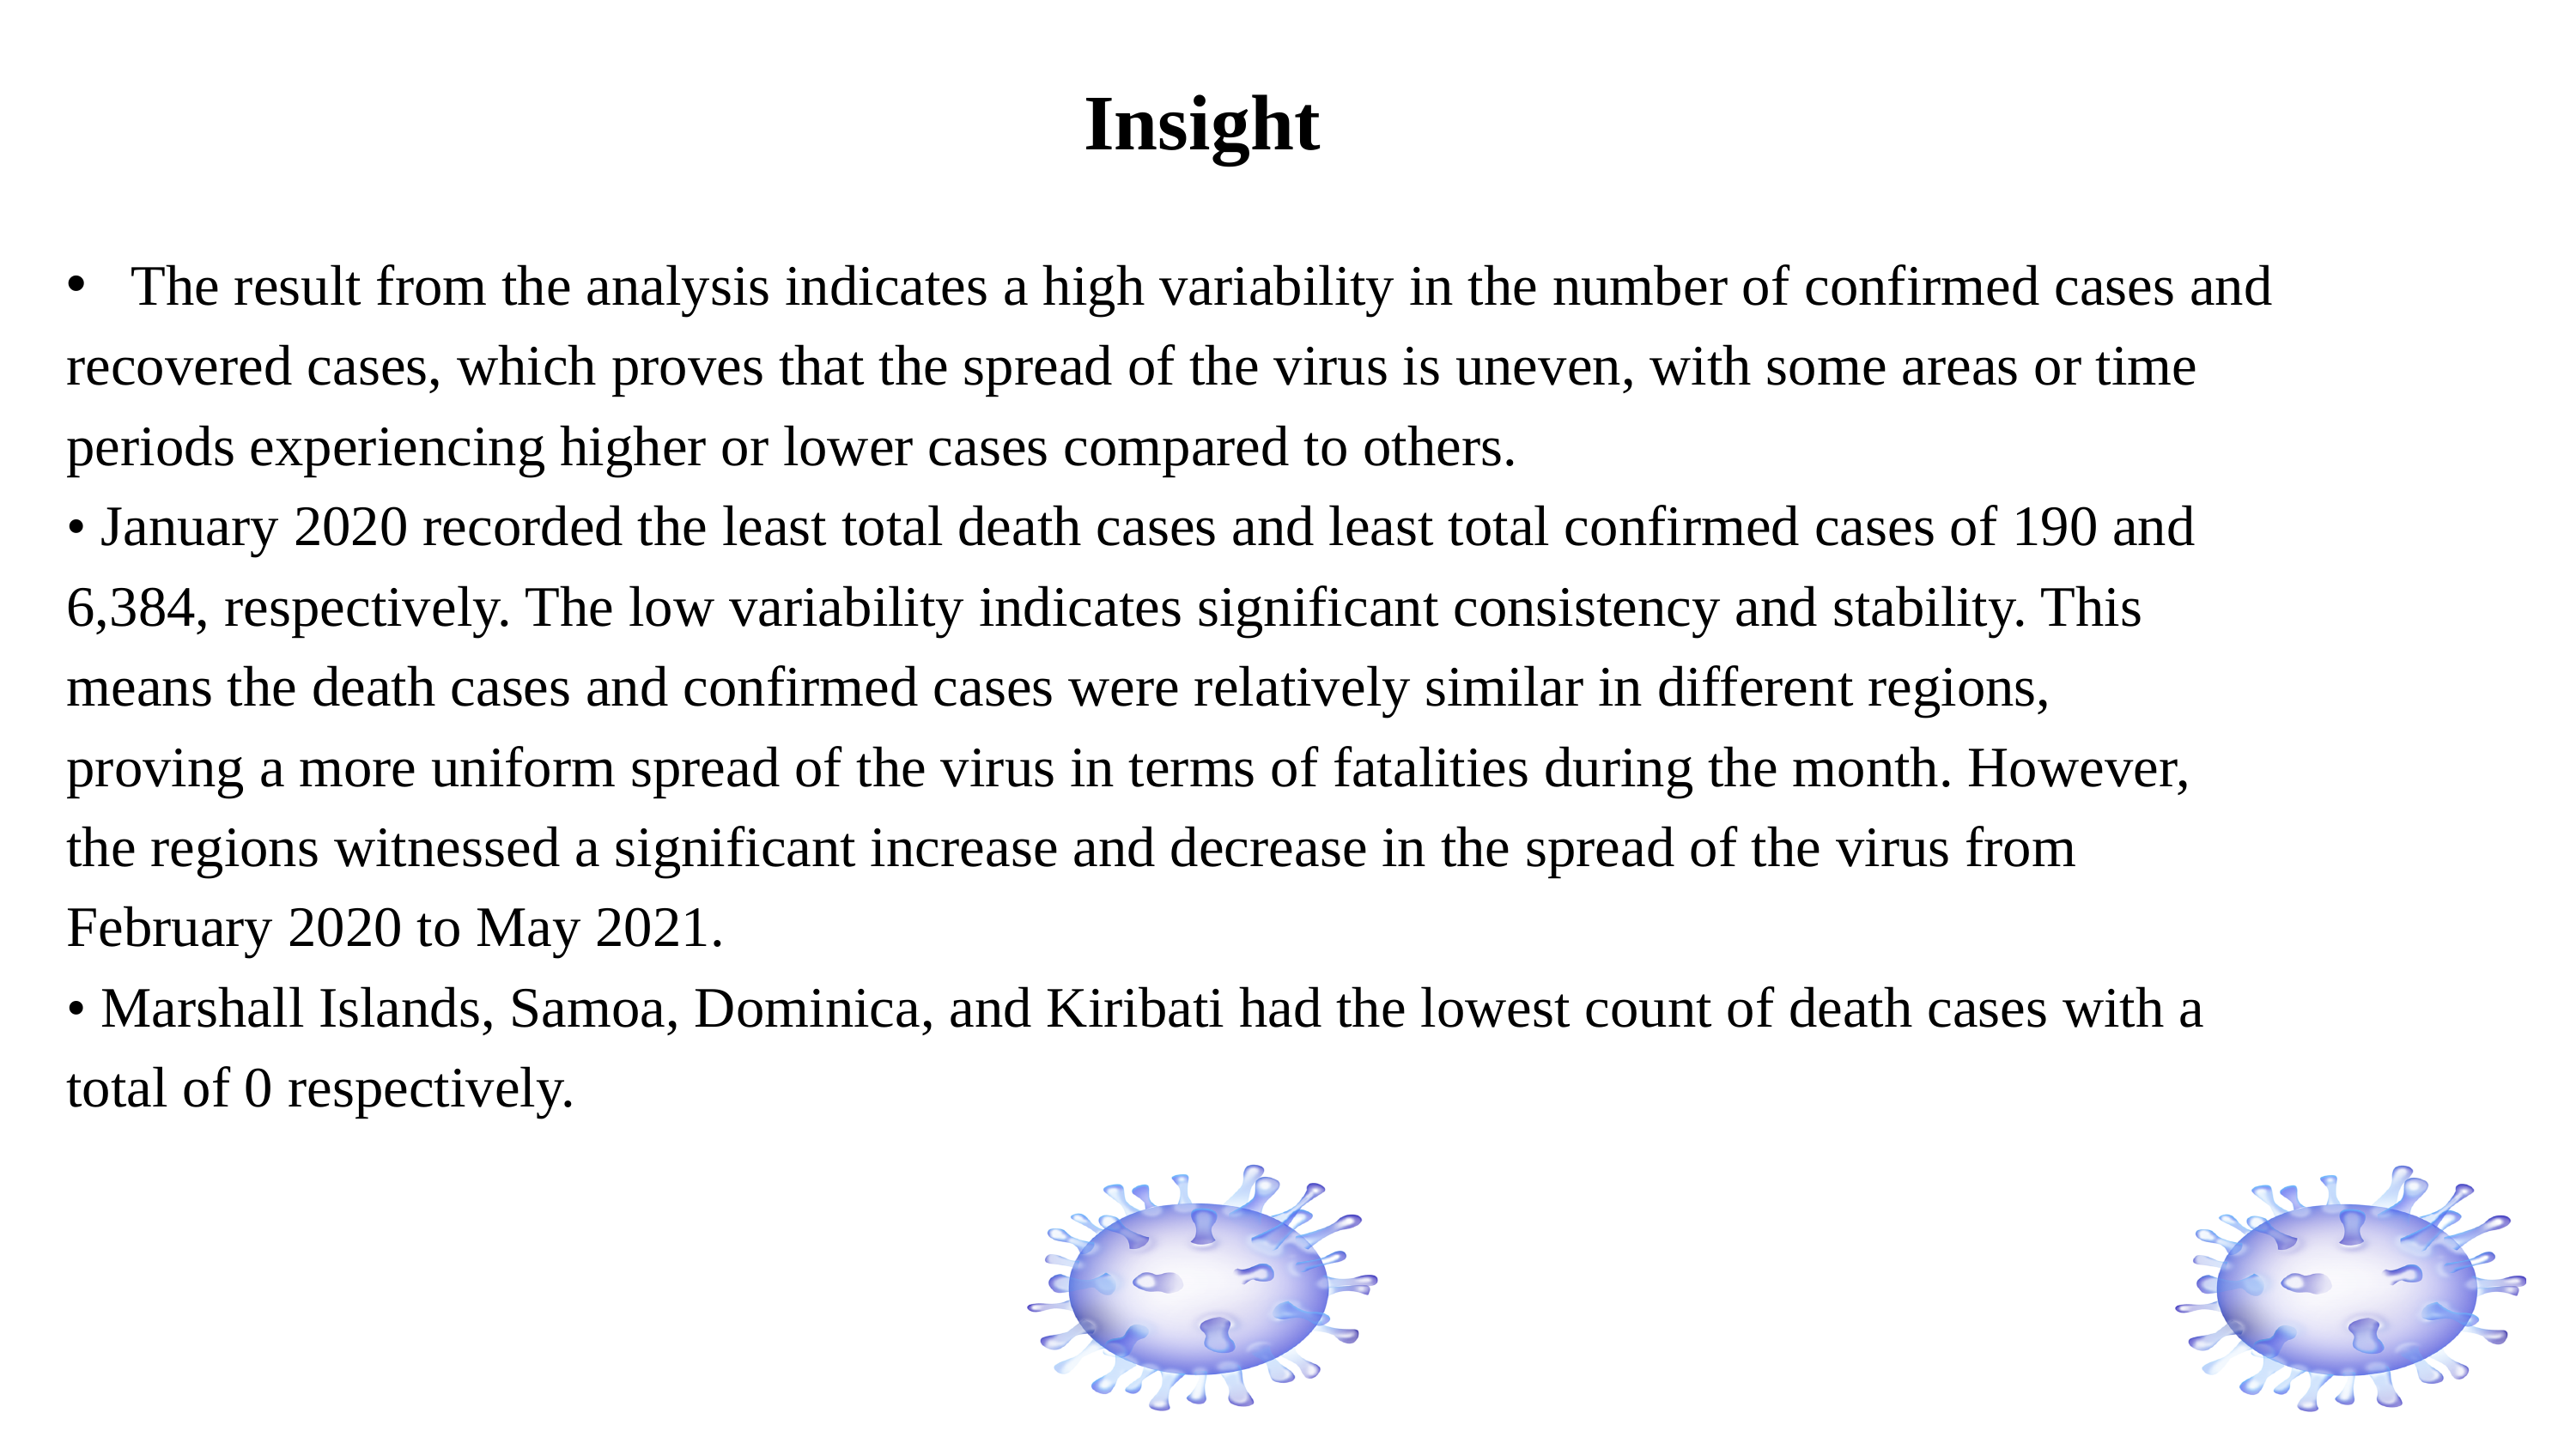

# Insight
The result from the analysis indicates a high variability in the number of confirmed cases and
recovered cases, which proves that the spread of the virus is uneven, with some areas or time
periods experiencing higher or lower cases compared to others.
• January 2020 recorded the least total death cases and least total confirmed cases of 190 and
6,384, respectively. The low variability indicates significant consistency and stability. This
means the death cases and confirmed cases were relatively similar in different regions,
proving a more uniform spread of the virus in terms of fatalities during the month. However,
the regions witnessed a significant increase and decrease in the spread of the virus from
February 2020 to May 2021.
• Marshall Islands, Samoa, Dominica, and Kiribati had the lowest count of death cases with a
total of 0 respectively.